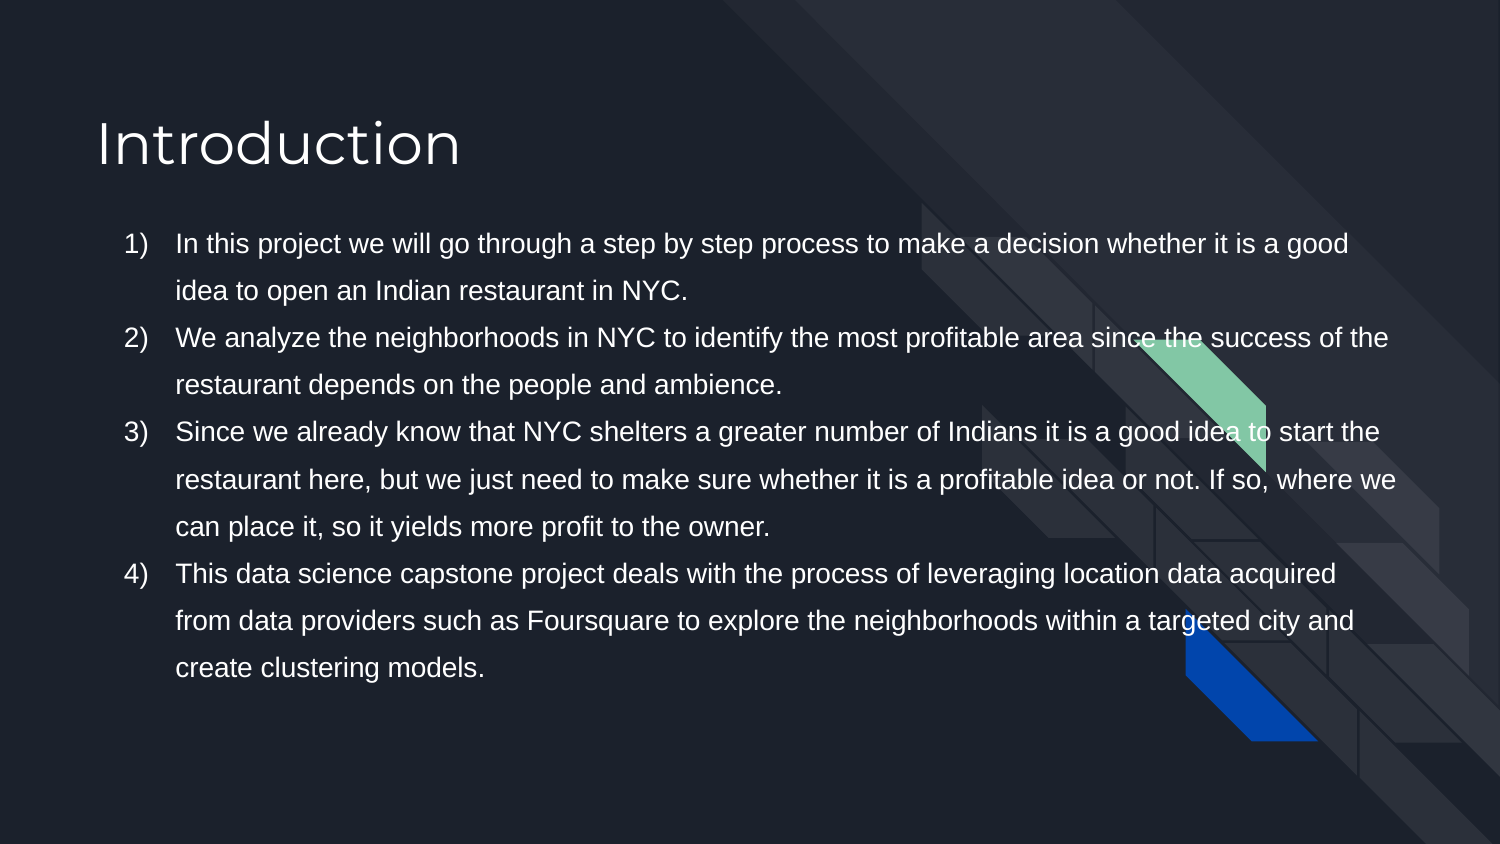

# Introduction
In this project we will go through a step by step process to make a decision whether it is a good idea to open an Indian restaurant in NYC.
We analyze the neighborhoods in NYC to identify the most profitable area since the success of the restaurant depends on the people and ambience.
Since we already know that NYC shelters a greater number of Indians it is a good idea to start the restaurant here, but we just need to make sure whether it is a profitable idea or not. If so, where we can place it, so it yields more profit to the owner.
This data science capstone project deals with the process of leveraging location data acquired from data providers such as Foursquare to explore the neighborhoods within a targeted city and create clustering models.